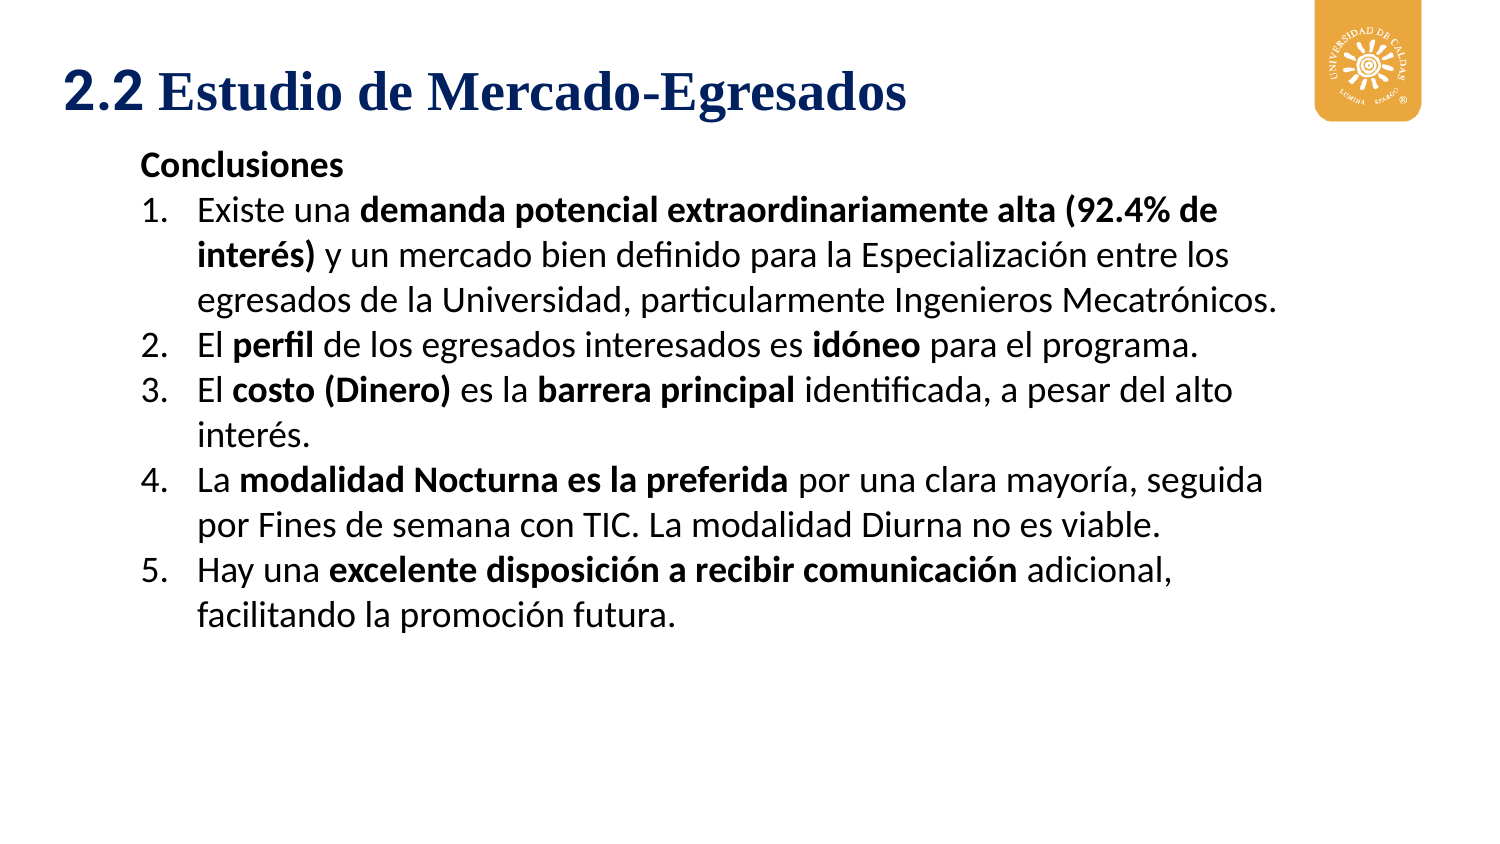

2.2 Estudio de Mercado-Egresados
Conclusiones
Existe una demanda potencial extraordinariamente alta (92.4% de interés) y un mercado bien definido para la Especialización entre los egresados de la Universidad, particularmente Ingenieros Mecatrónicos.
El perfil de los egresados interesados es idóneo para el programa.
El costo (Dinero) es la barrera principal identificada, a pesar del alto interés.
La modalidad Nocturna es la preferida por una clara mayoría, seguida por Fines de semana con TIC. La modalidad Diurna no es viable.
Hay una excelente disposición a recibir comunicación adicional, facilitando la promoción futura.